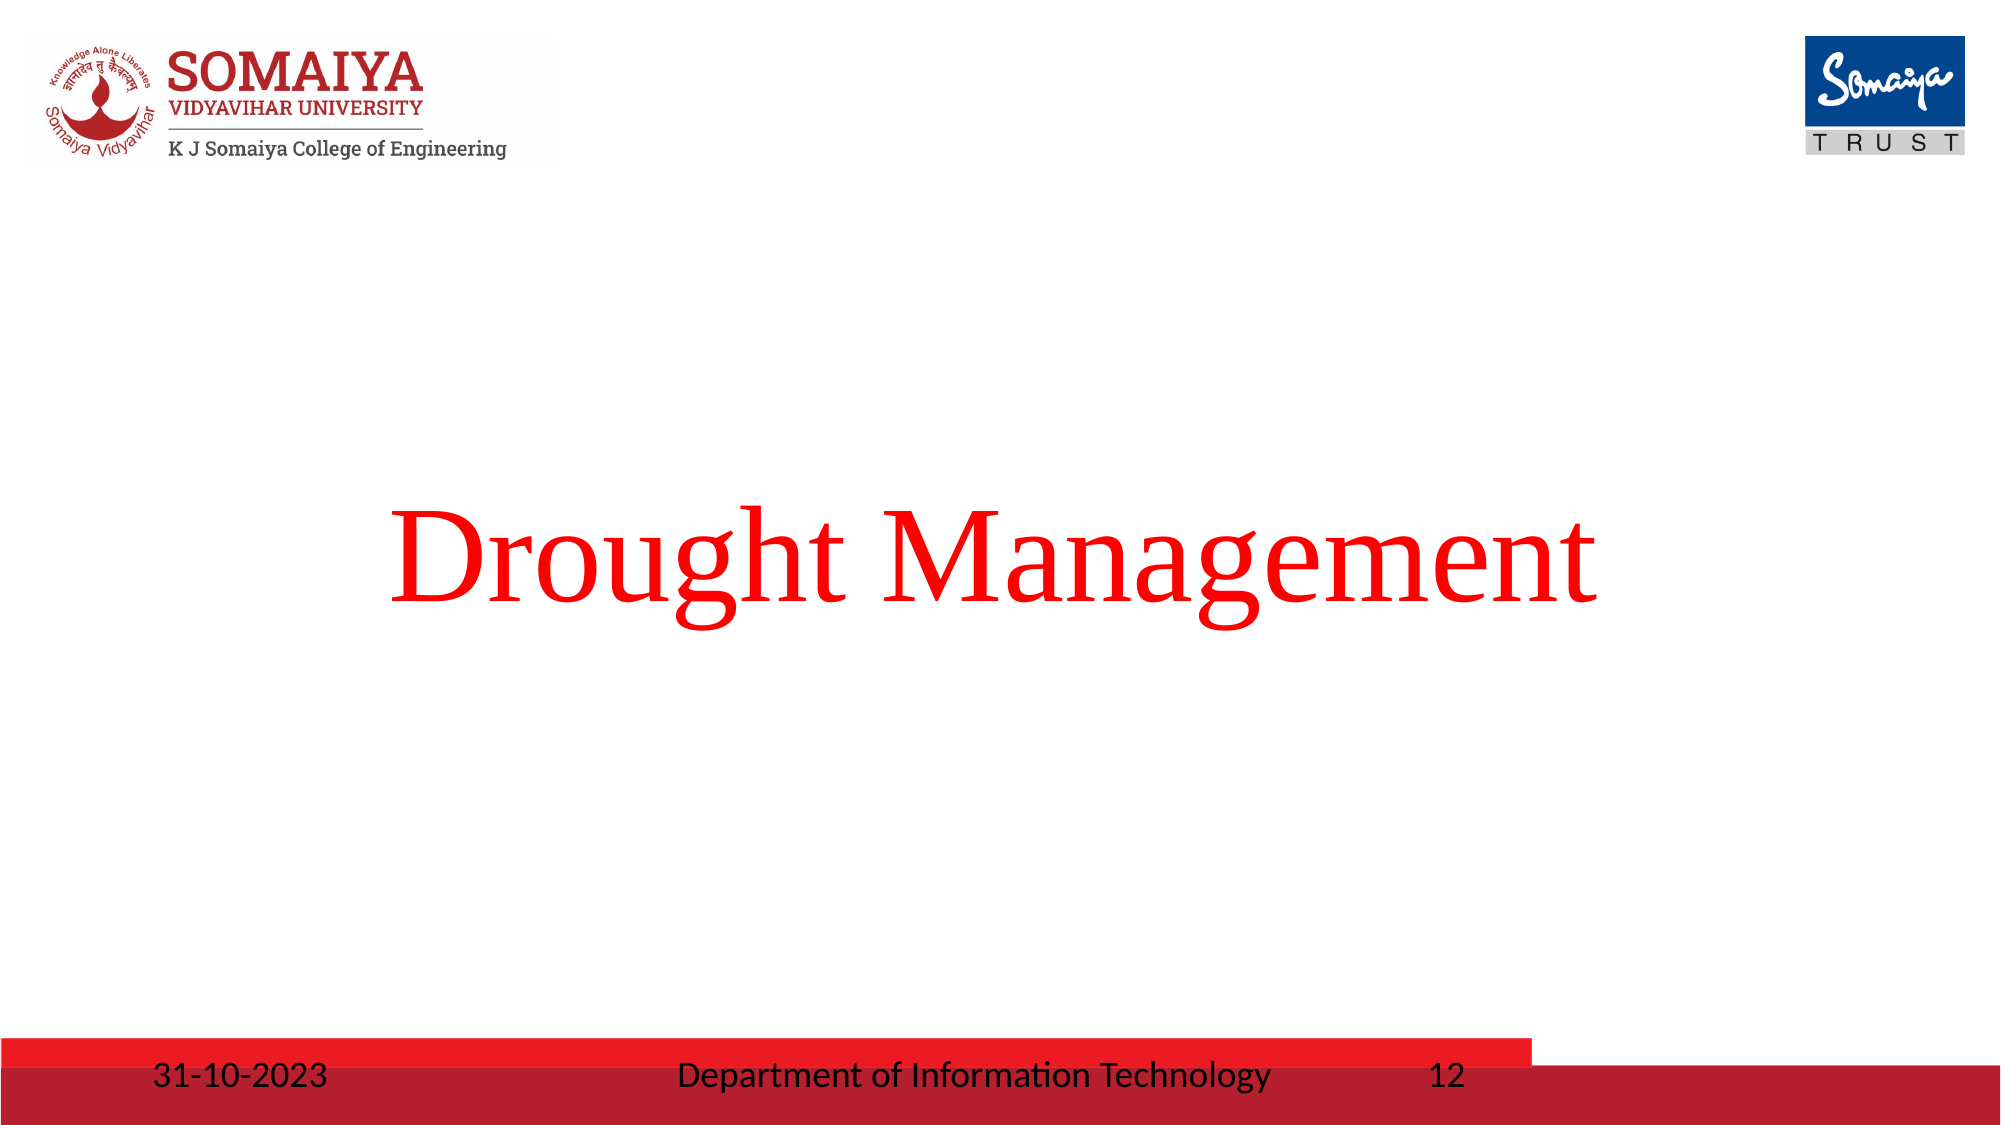

Drought Management
31-10-2023
Department of Information Technology
12